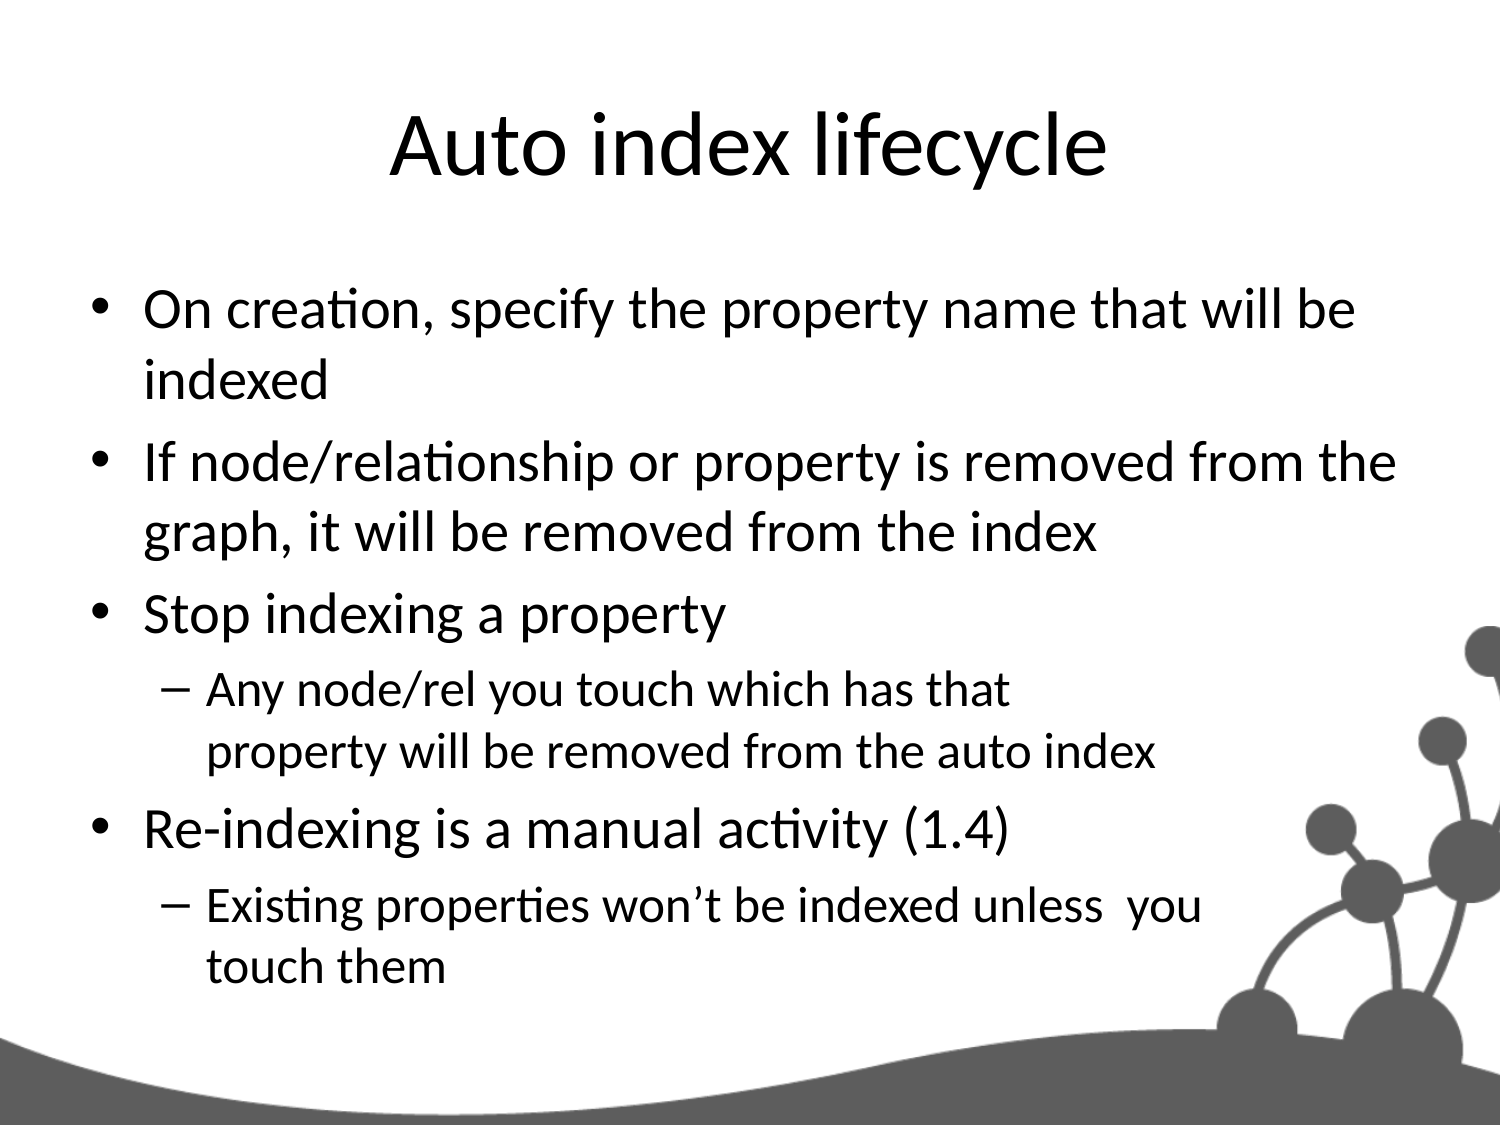

# Auto index lifecycle
On creation, specify the property name that will be indexed
If node/relationship or property is removed from the graph, it will be removed from the index
Stop indexing a property
Any node/rel you touch which has that
property will be removed from the auto index
Re-indexing is a manual activity (1.4)
Existing properties won’t be indexed unless  you
touch them